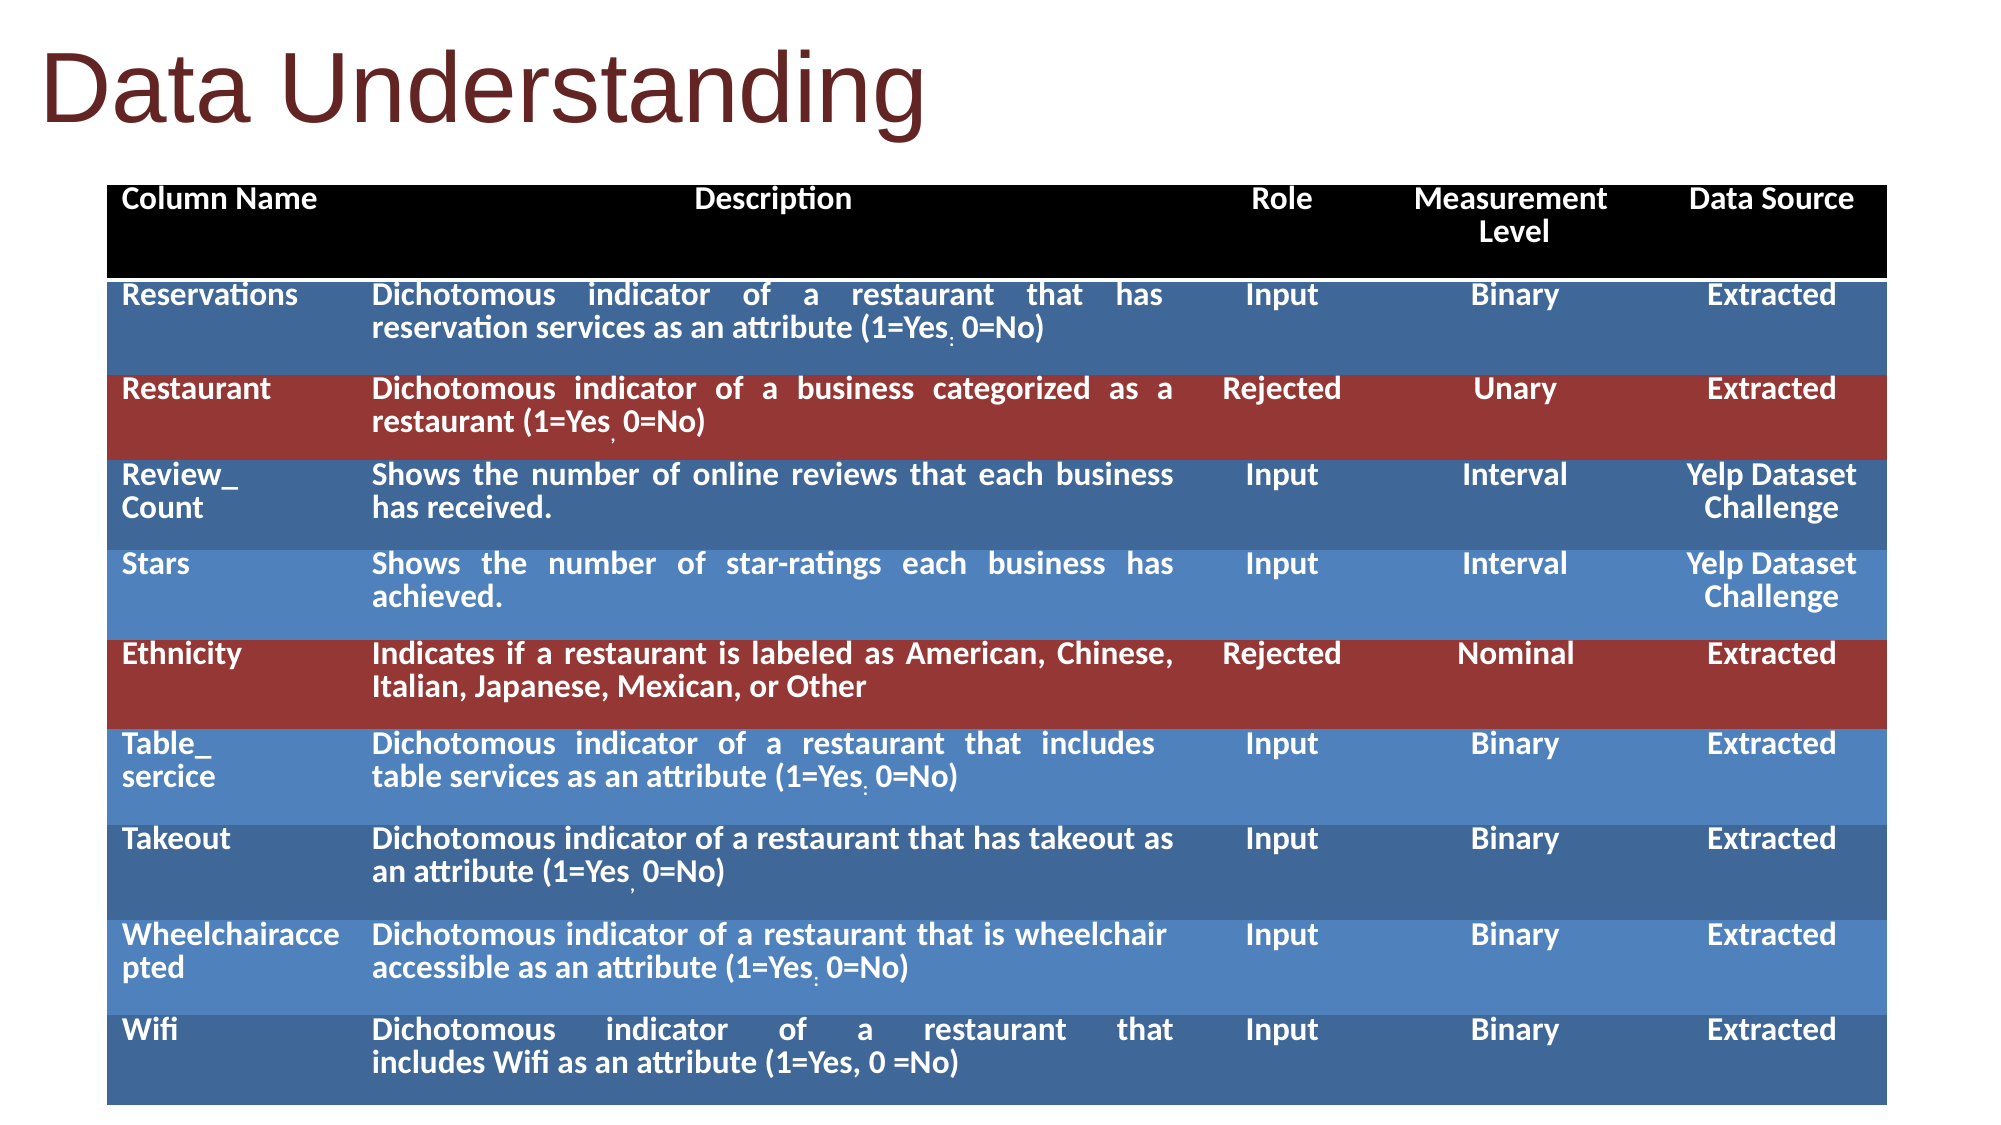

Data Understanding
| Column Name | Description | Role | Measurement  Level | Data Source |
| --- | --- | --- | --- | --- |
| Reservations | Dichotomous indicator of a restaurant that has reservation services as an attribute (1=Yes: 0=No) | Input | Binary | Extracted |
| Restaurant | Dichotomous indicator of a business categorized as a restaurant (1=Yes, 0=No) | Rejected | Unary | Extracted |
| Review\_ Count | Shows the number of online reviews that each business has received. | Input | Interval | Yelp Dataset Challenge |
| Stars | Shows the number of star-ratings each business has achieved. | Input | Interval | Yelp Dataset Challenge |
| Ethnicity | Indicates if a restaurant is labeled as American, Chinese, Italian, Japanese, Mexican, or Other | Rejected | Nominal | Extracted |
| Table\_ sercice | Dichotomous indicator of a restaurant that includes table services as an attribute (1=Yes: 0=No) | Input | Binary | Extracted |
| Takeout | Dichotomous indicator of a restaurant that has takeout as an attribute (1=Yes, 0=No) | Input | Binary | Extracted |
| Wheelchairaccepted | Dichotomous indicator of a restaurant that is wheelchair accessible as an attribute (1=Yes: 0=No) | Input | Binary | Extracted |
| Wifi | Dichotomous indicator of a restaurant that includes Wifi as an attribute (1=Yes, 0 =No) | Input | Binary | Extracted |